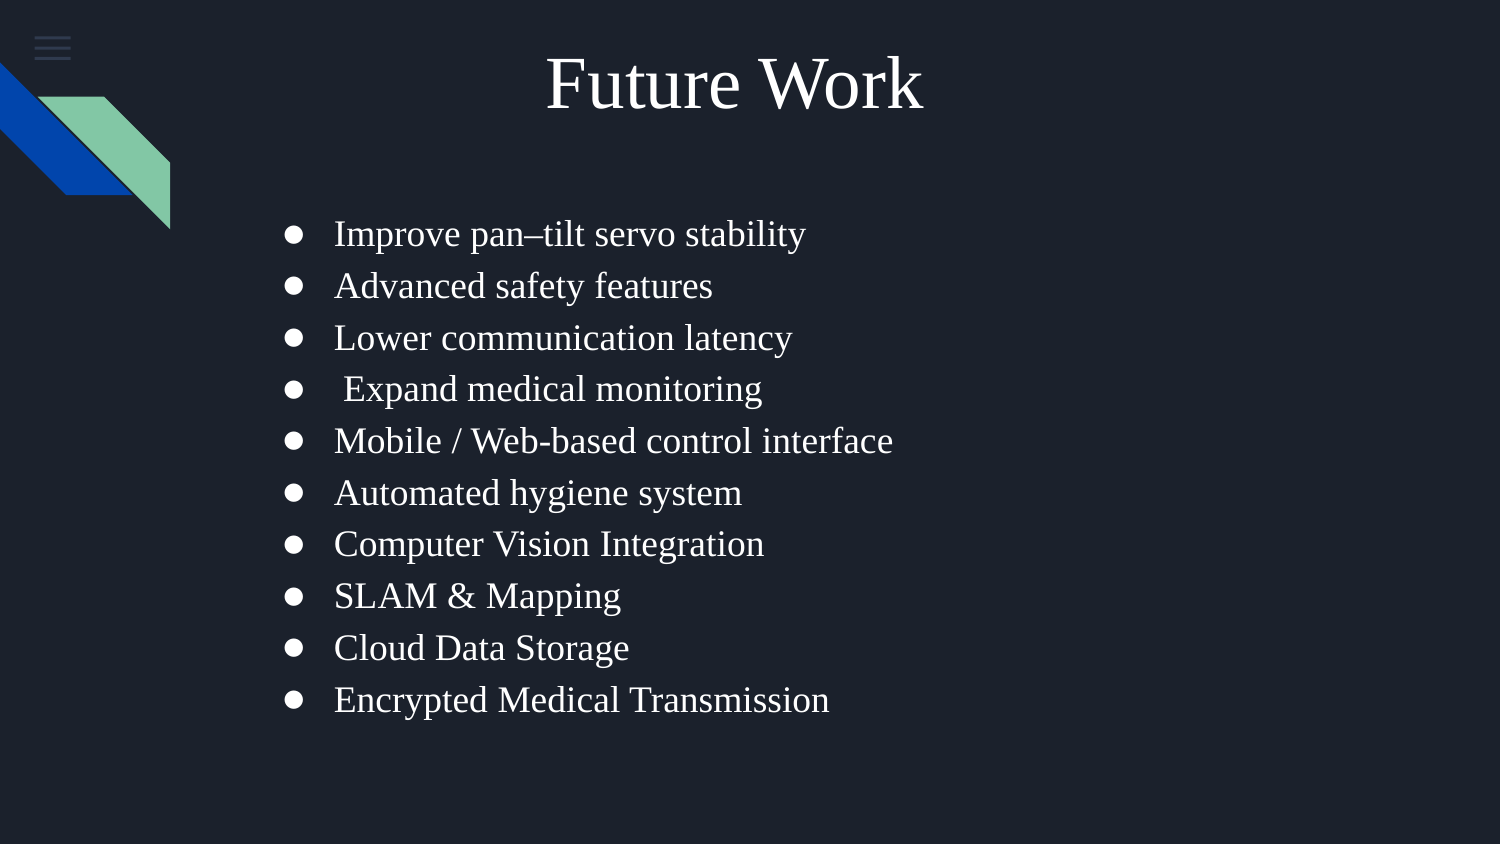

# Future Work
Improve pan–tilt servo stability
Advanced safety features
Lower communication latency
 Expand medical monitoring
Mobile / Web-based control interface
Automated hygiene system
Computer Vision Integration
SLAM & Mapping
Cloud Data Storage
Encrypted Medical Transmission